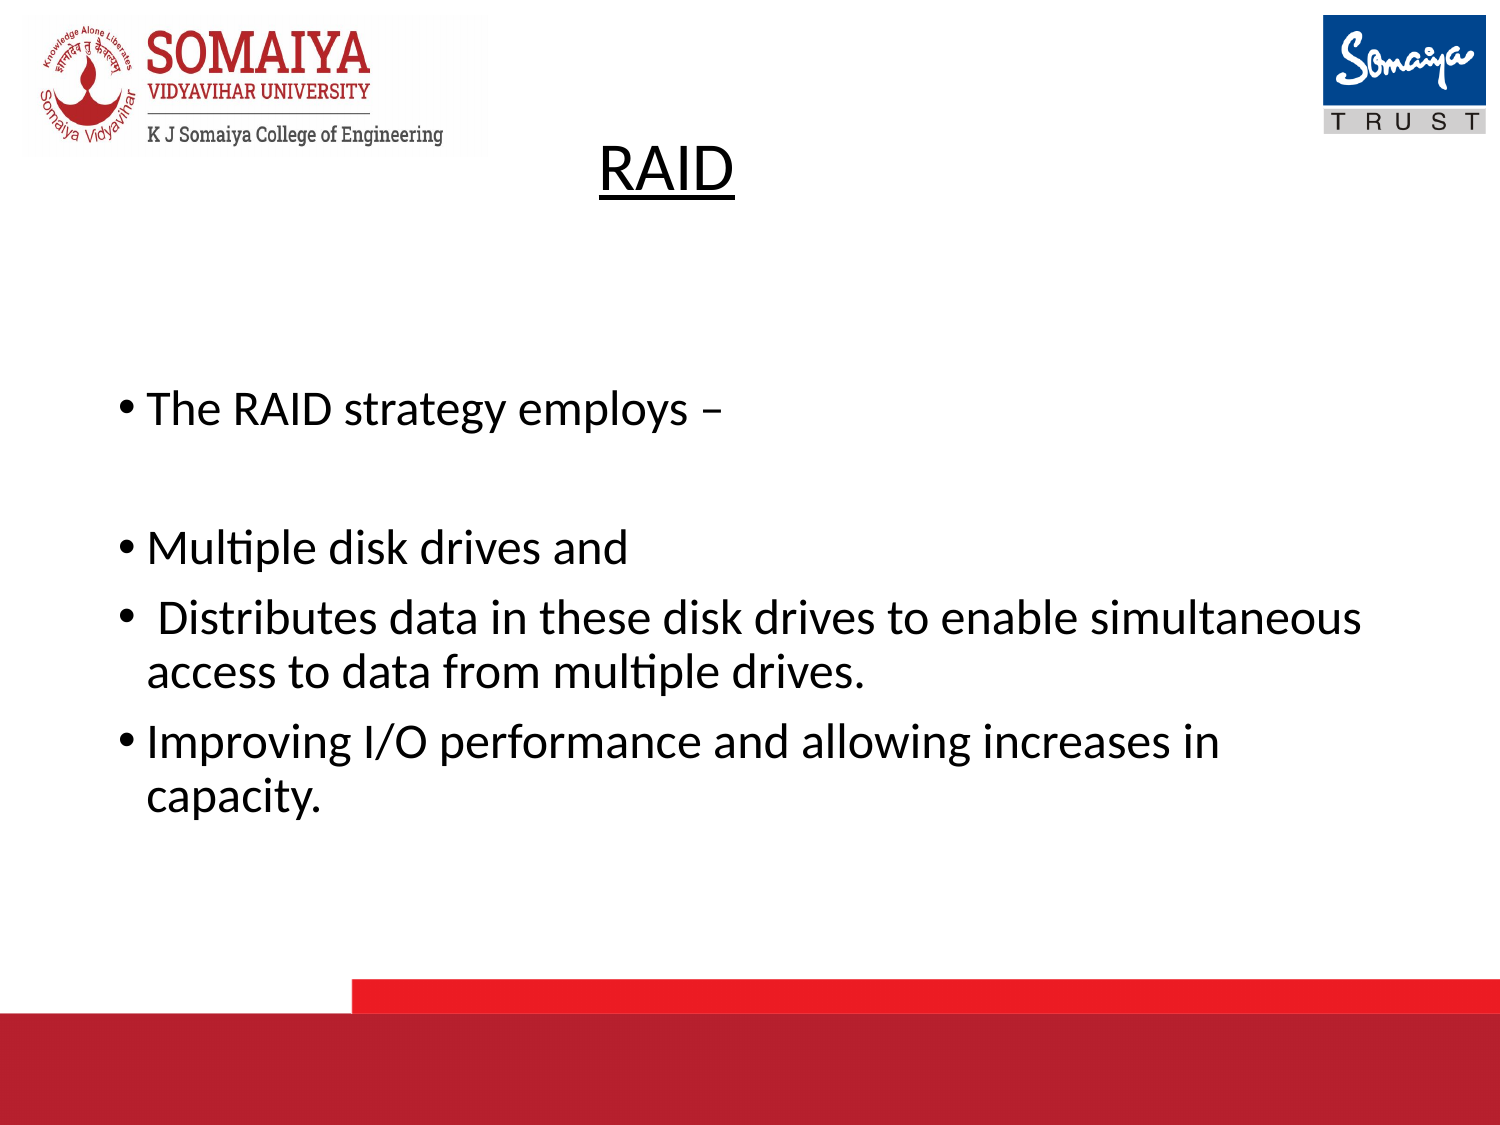

# RAID

The RAID strategy employs –

Multiple disk drives and
 Distributes data in these disk drives to enable simultaneous access to data from multiple drives.
Improving I/O performance and allowing increases in capacity.